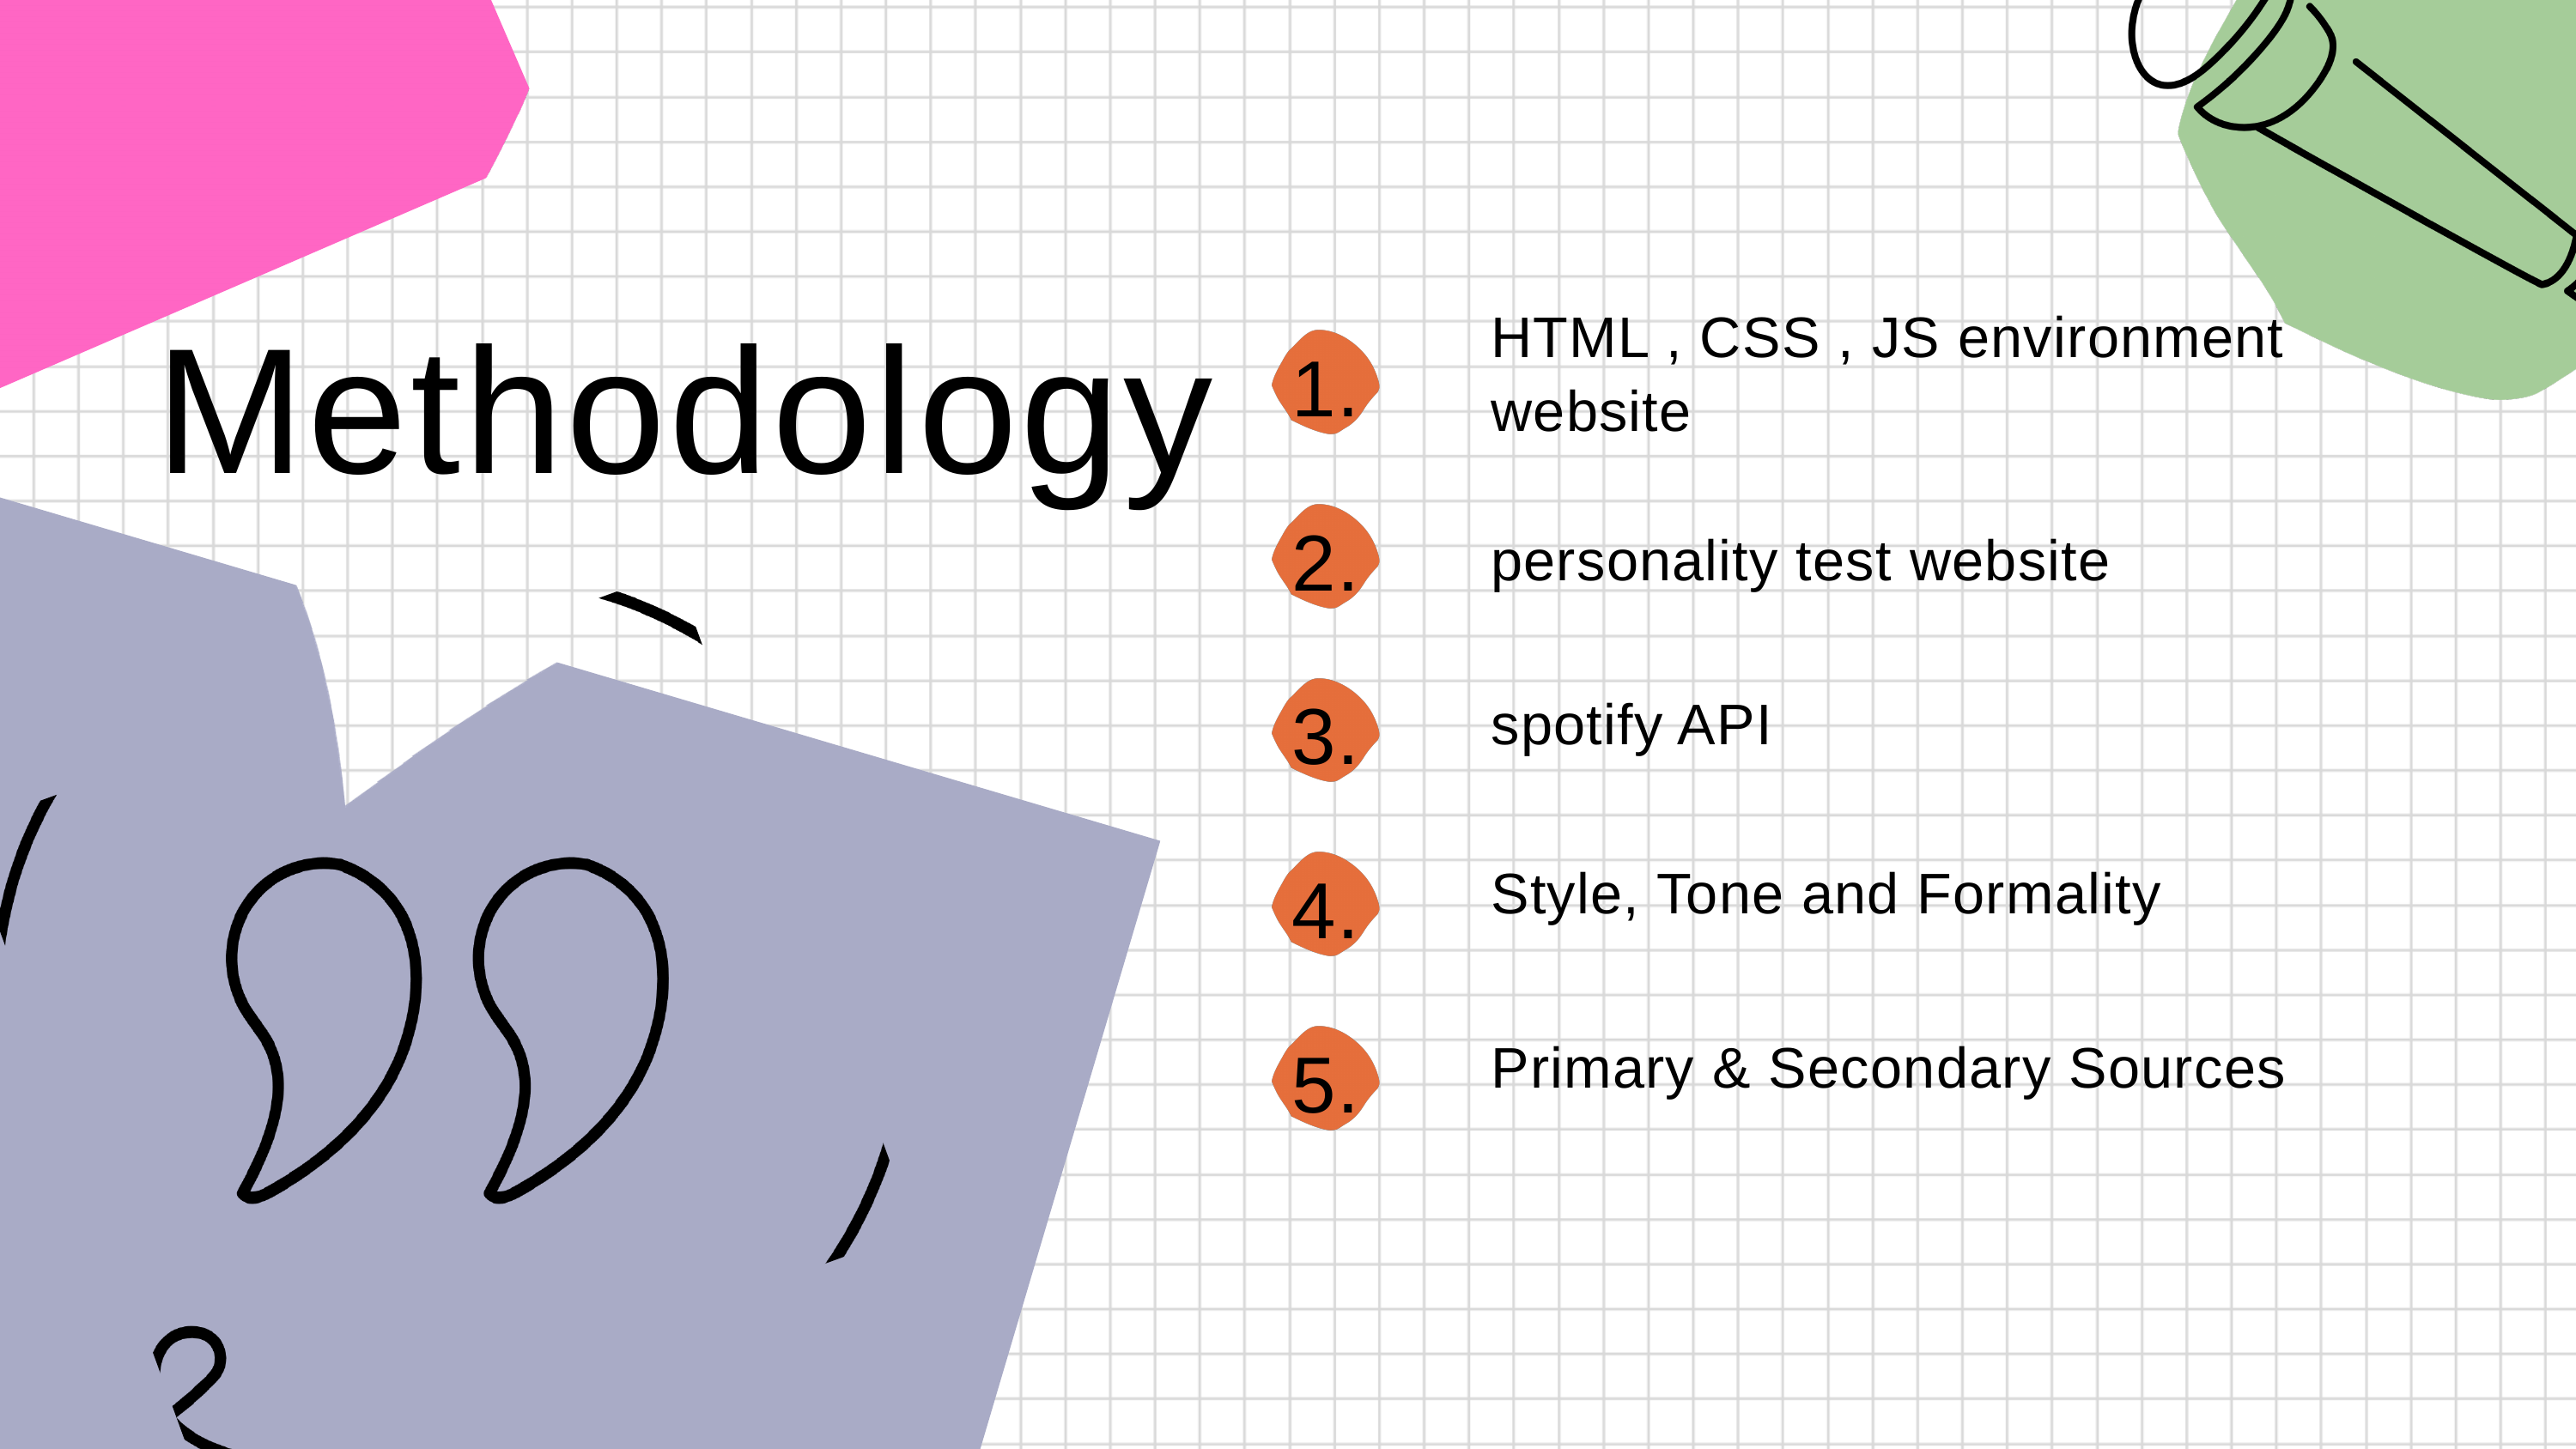

Methodology
HTML , CSS , JS environment website

1.

2.
personality test website

3.

spotify API
Style, Tone and Formality

4.
Primary & Secondary Sources

5.